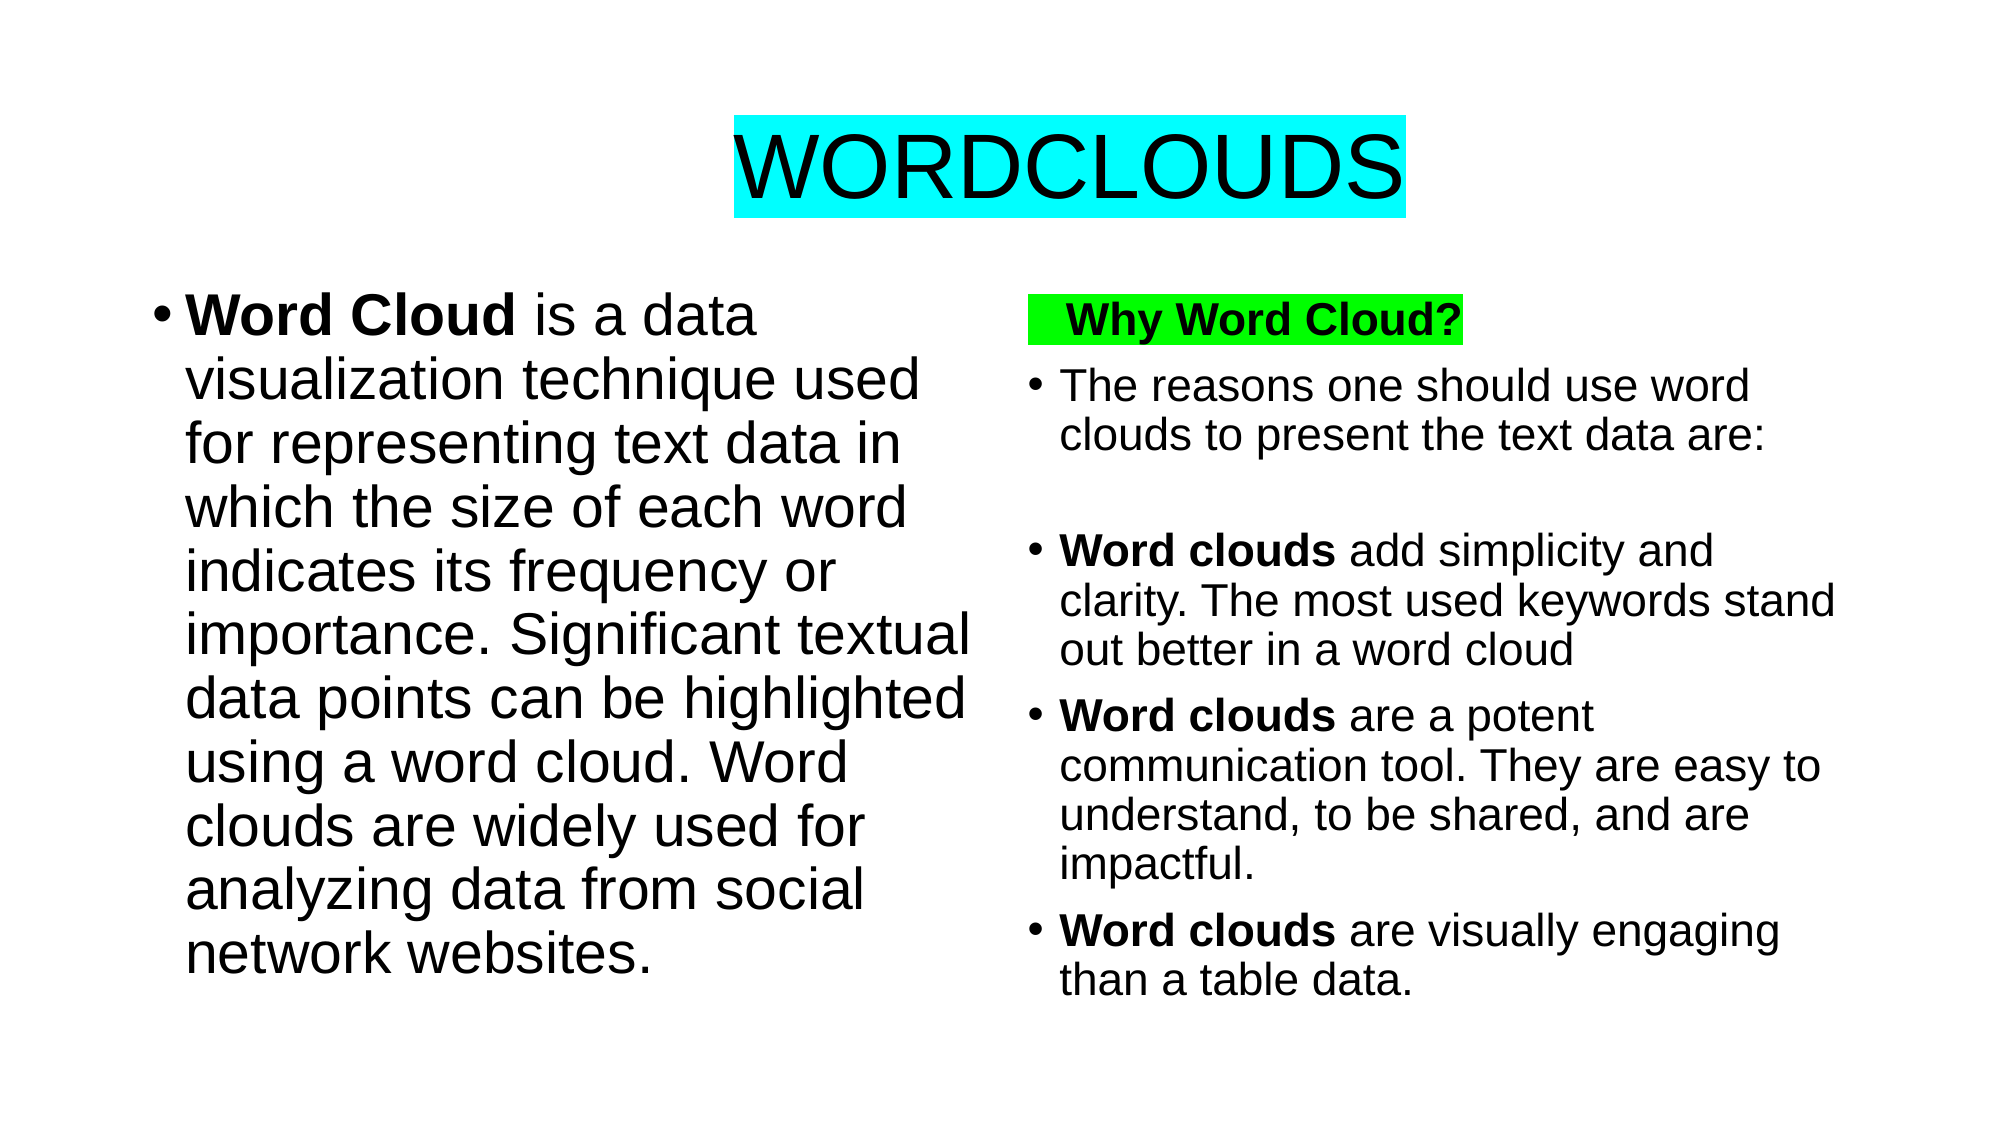

# WORDCLOUDS
Word Cloud is a data visualization technique used for representing text data in which the size of each word indicates its frequency or importance. Significant textual data points can be highlighted using a word cloud. Word clouds are widely used for analyzing data from social network websites.

   Why Word Cloud?
The reasons one should use word clouds to present the text data are:
Word clouds add simplicity and clarity. The most used keywords stand out better in a word cloud
Word clouds are a potent communication tool. They are easy to understand, to be shared, and are impactful.
Word clouds are visually engaging than a table data.